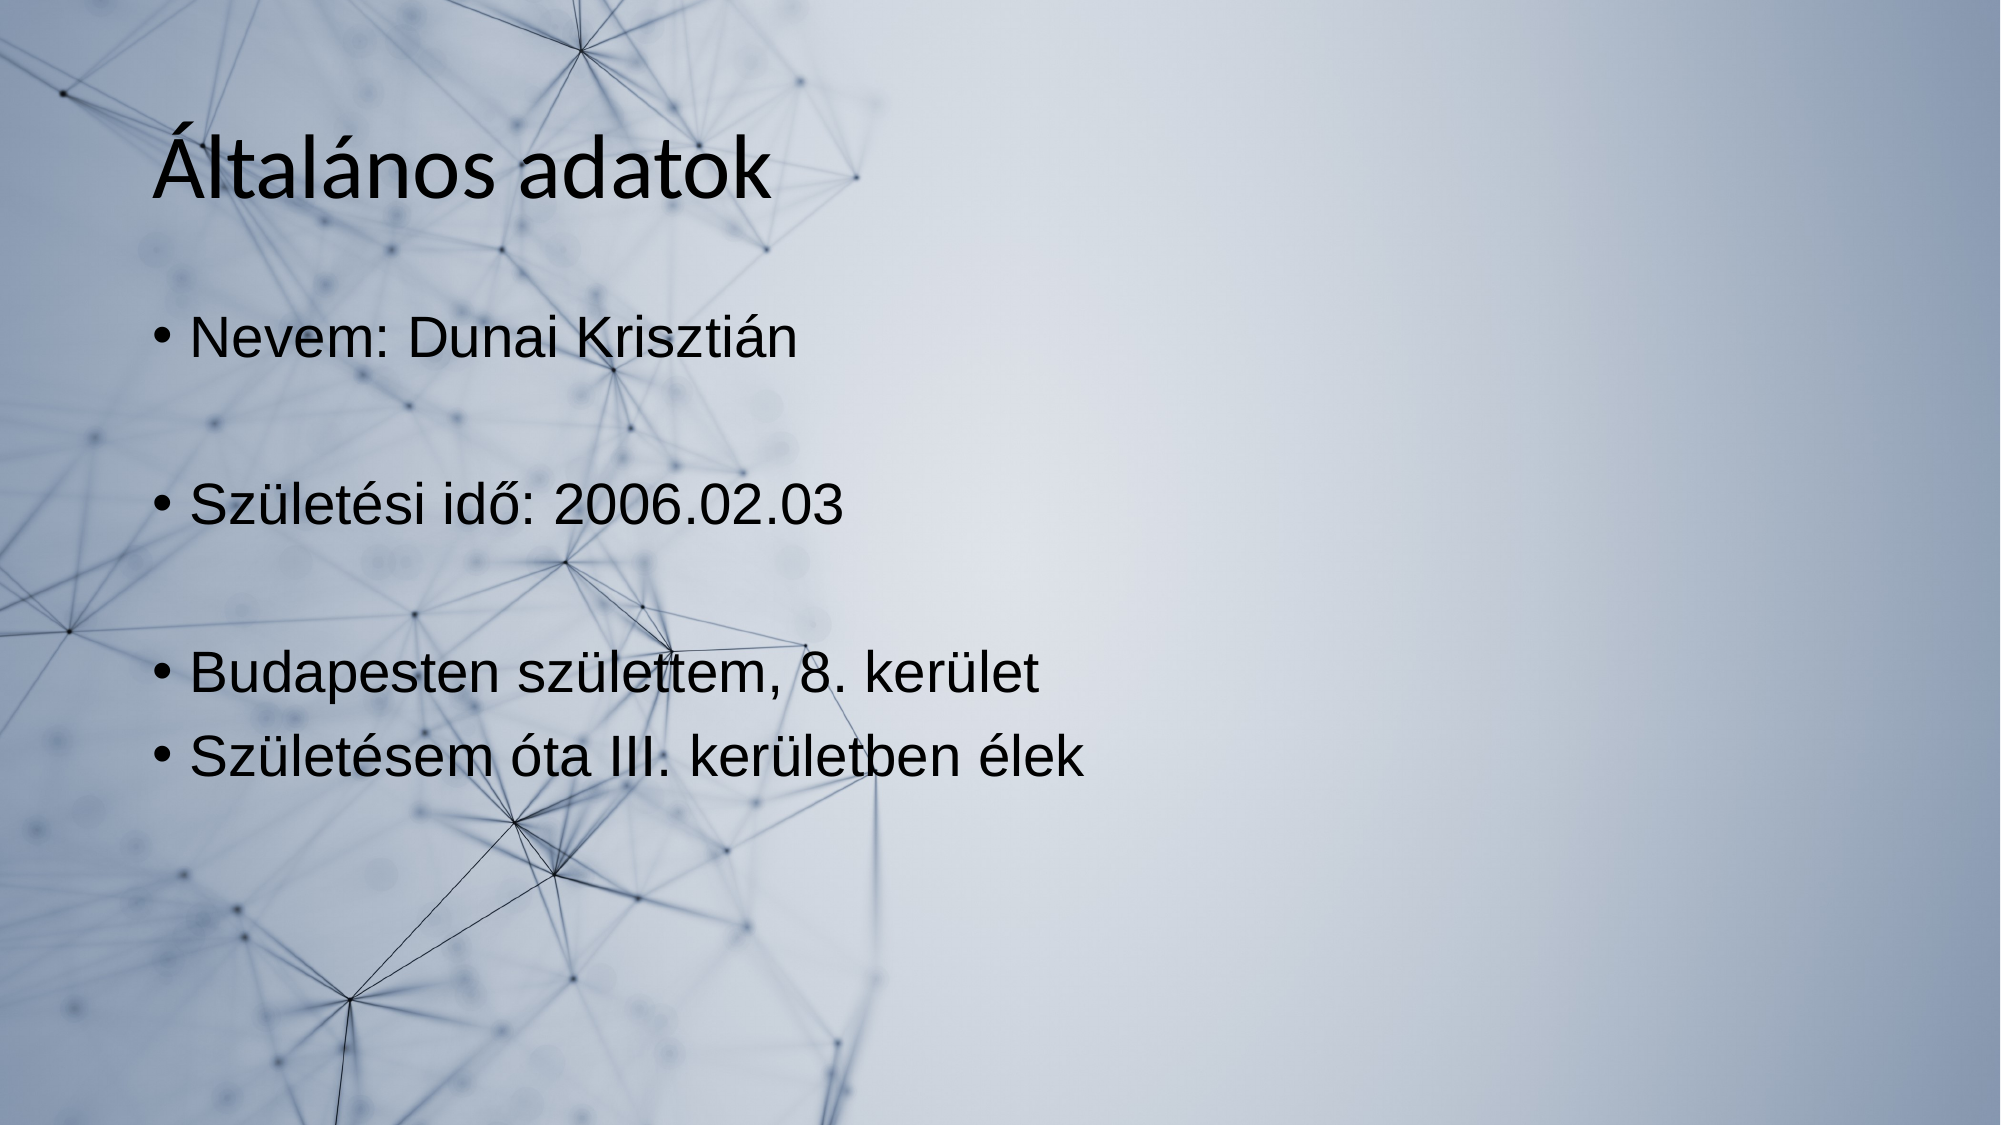

# Általános adatok
Nevem: Dunai Krisztián

Születési idő: 2006.02.03

Budapesten születtem, 8. kerület
Születésem óta III. kerületben élek